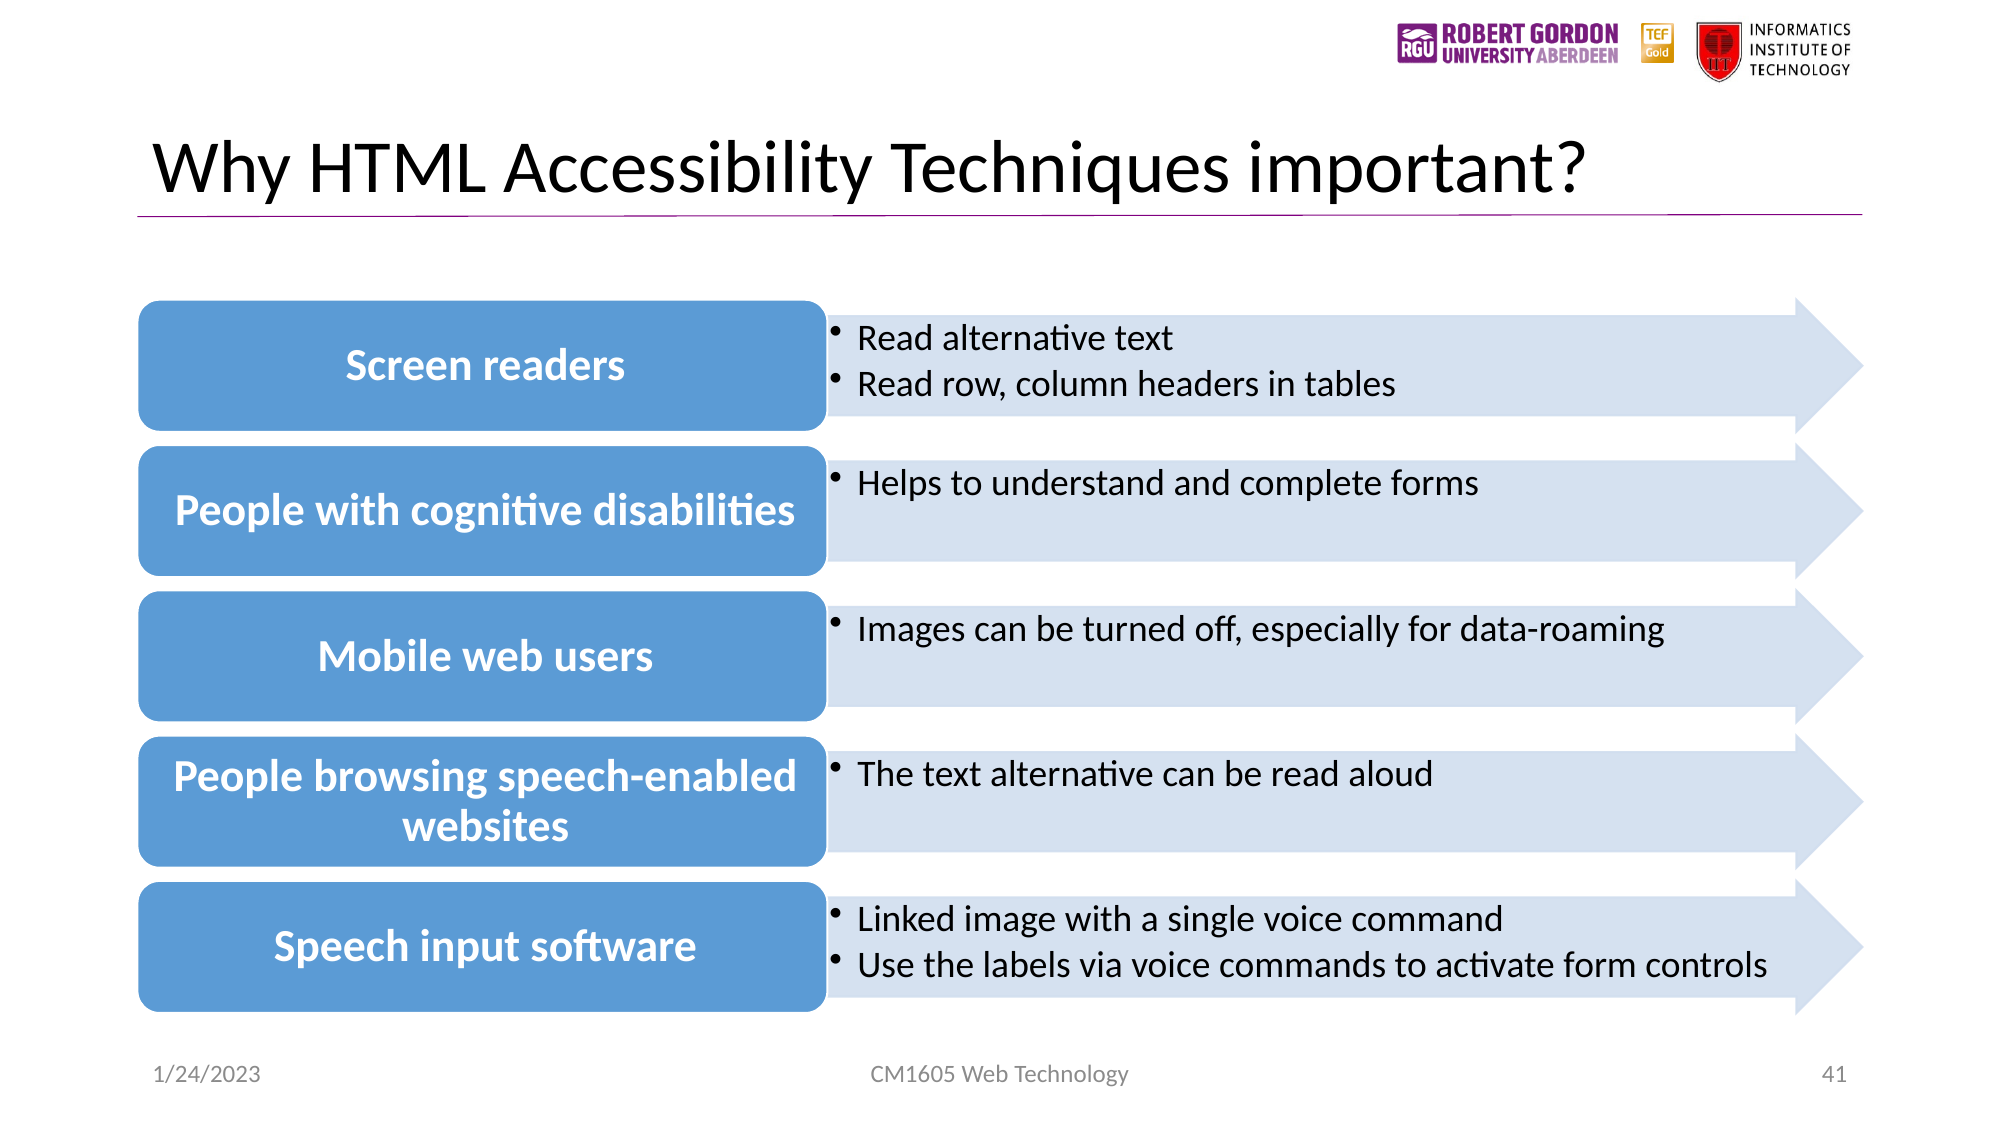

# Why HTML Accessibility Techniques important?
Read alternative text
Read row, column headers in tables
Screen readers
Helps to understand and complete forms
People with cognitive disabilities
Images can be turned off, especially for data-roaming
Mobile web users
The text alternative can be read aloud
People browsing speech-enabled websites
Linked image with a single voice command
Use the labels via voice commands to activate form controls
Speech input software
1/24/2023
CM1605 Web Technology
41